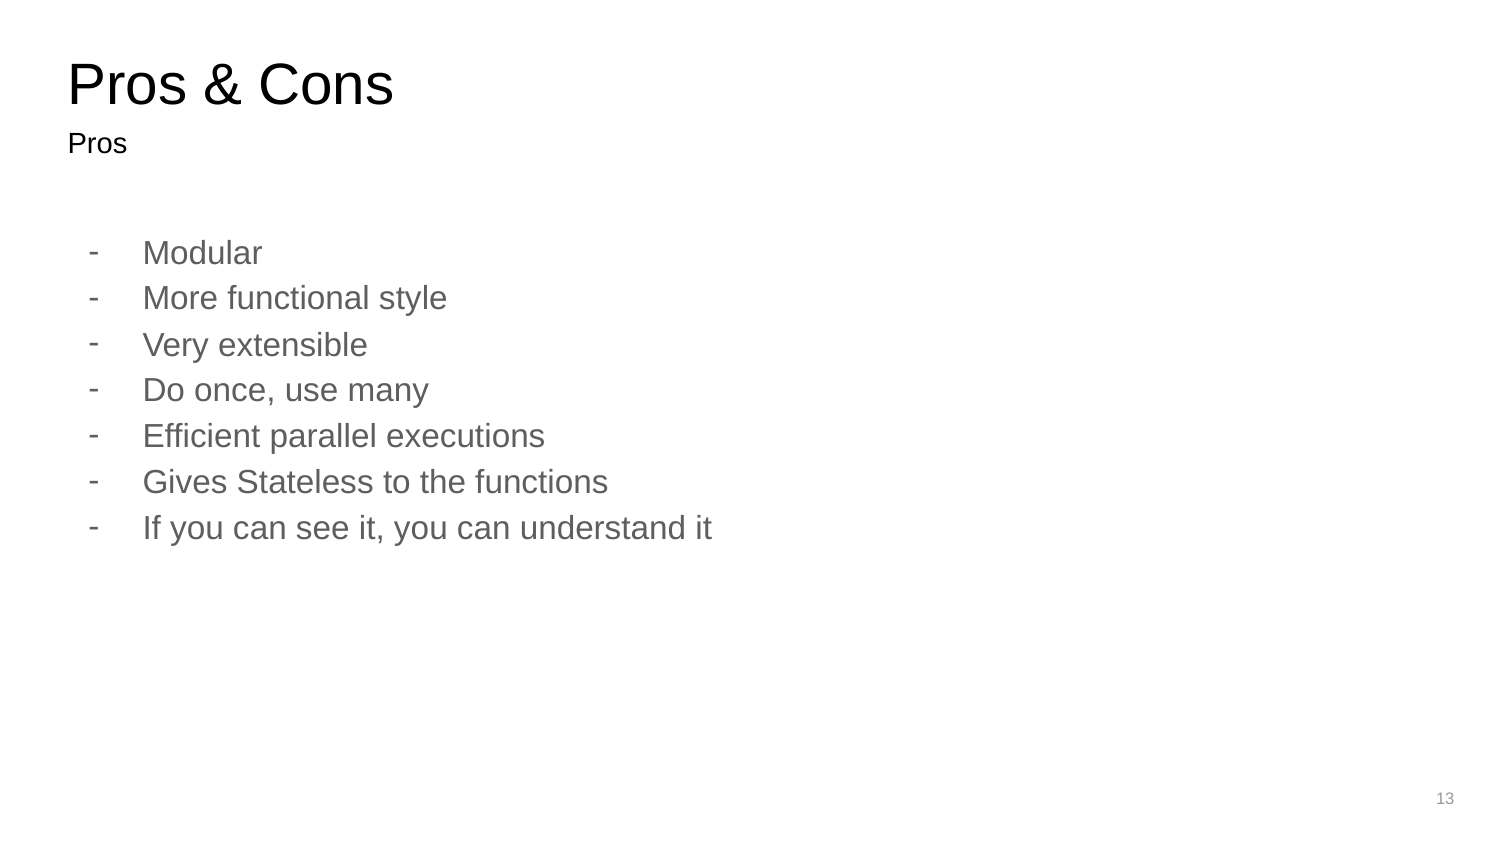

# Pros & Cons
Pros
Modular
More functional style
Very extensible
Do once, use many
Efficient parallel executions
Gives Stateless to the functions
If you can see it, you can understand it
13